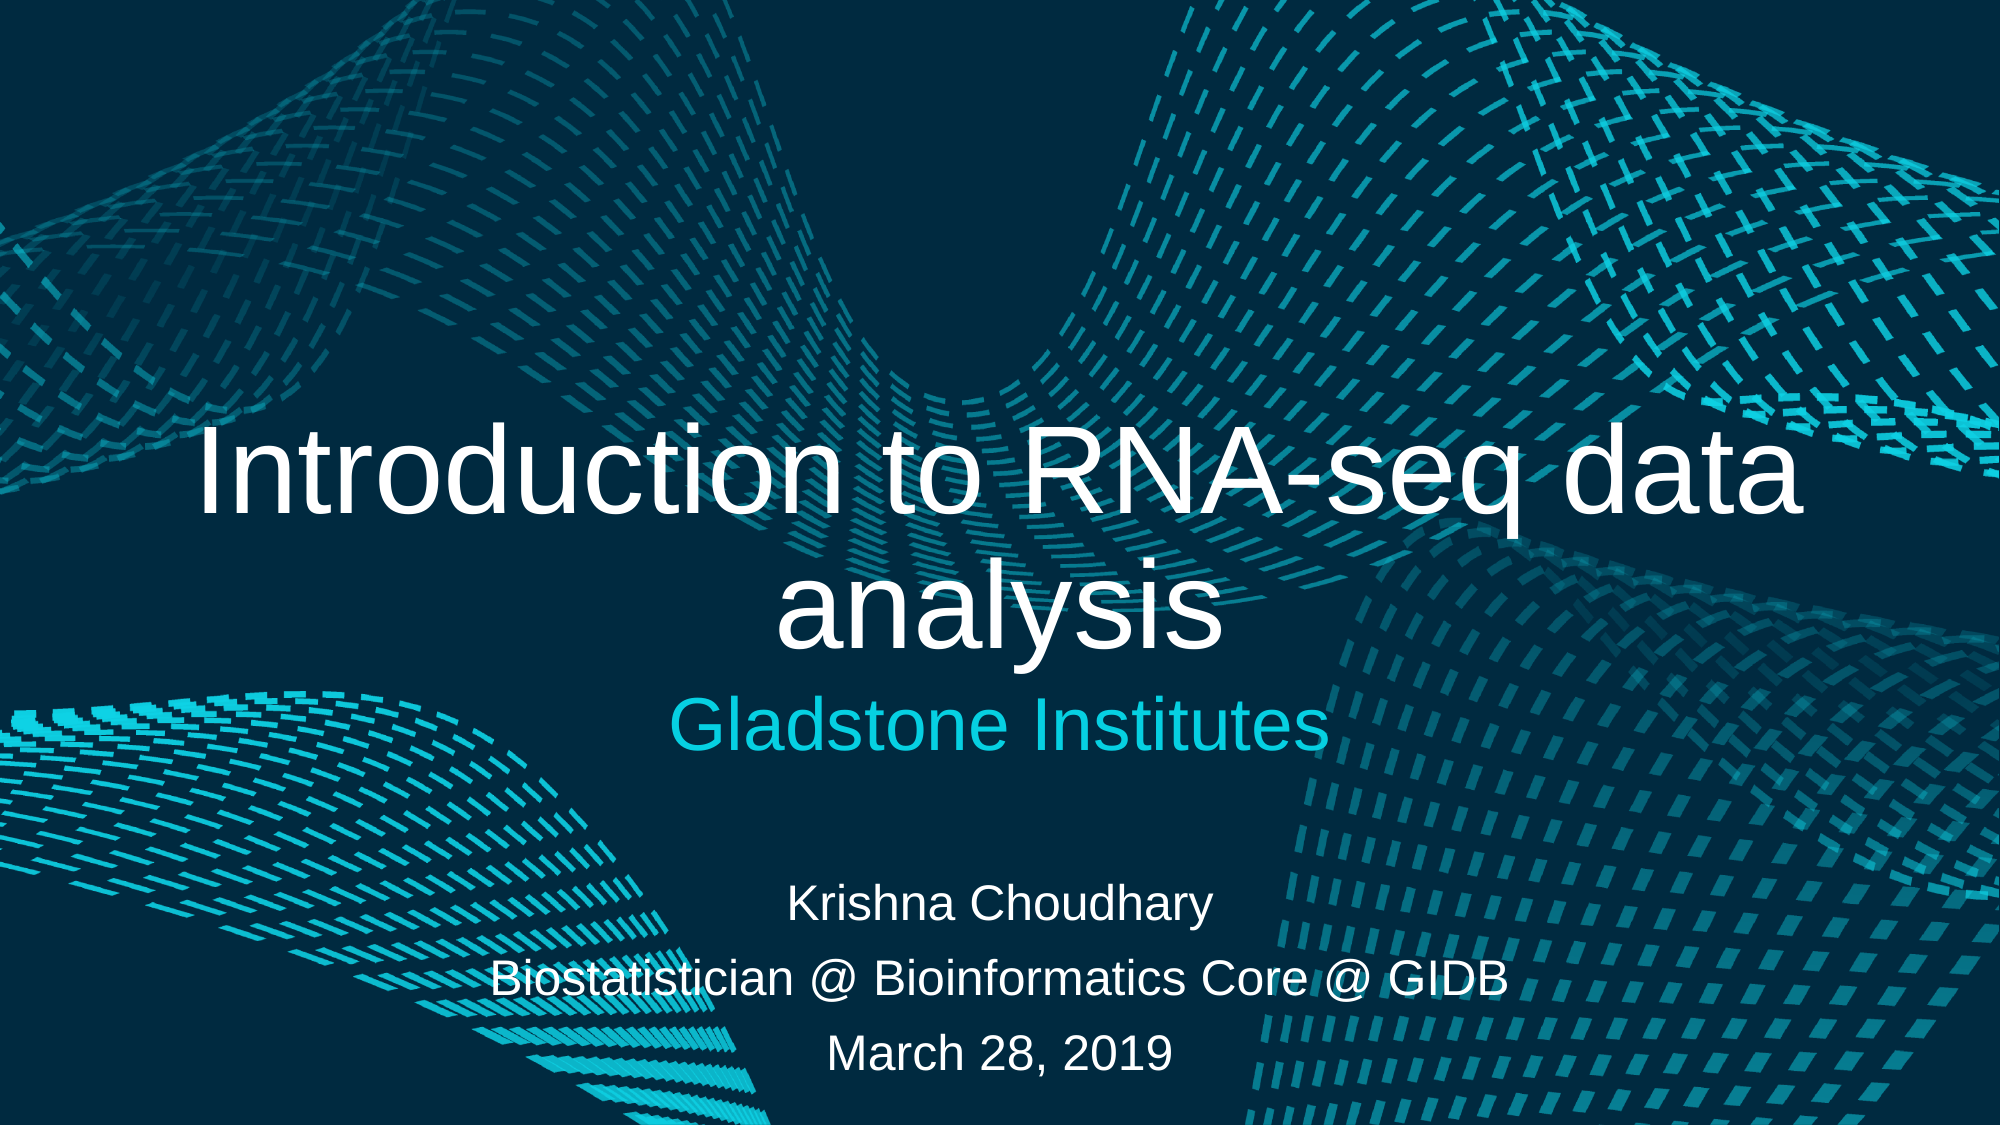

# Introduction to RNA-seq data analysis
Gladstone Institutes
Krishna Choudhary
Biostatistician @ Bioinformatics Core @ GIDB
March 28, 2019